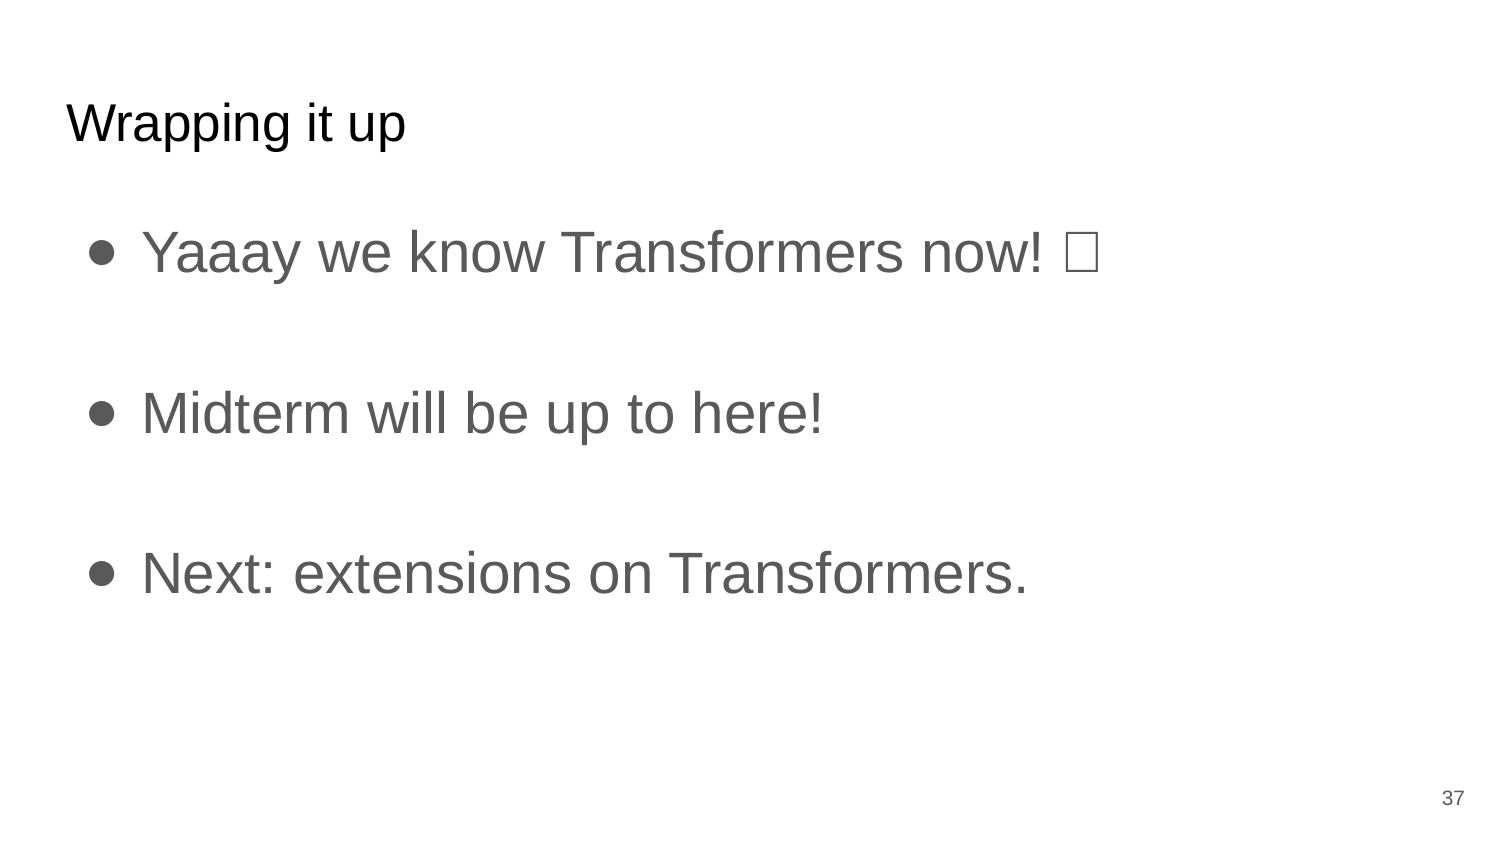

# Wrapping it up
Yaaay we know Transformers now! 🥳

Midterm will be up to here!

Next: extensions on Transformers.

37